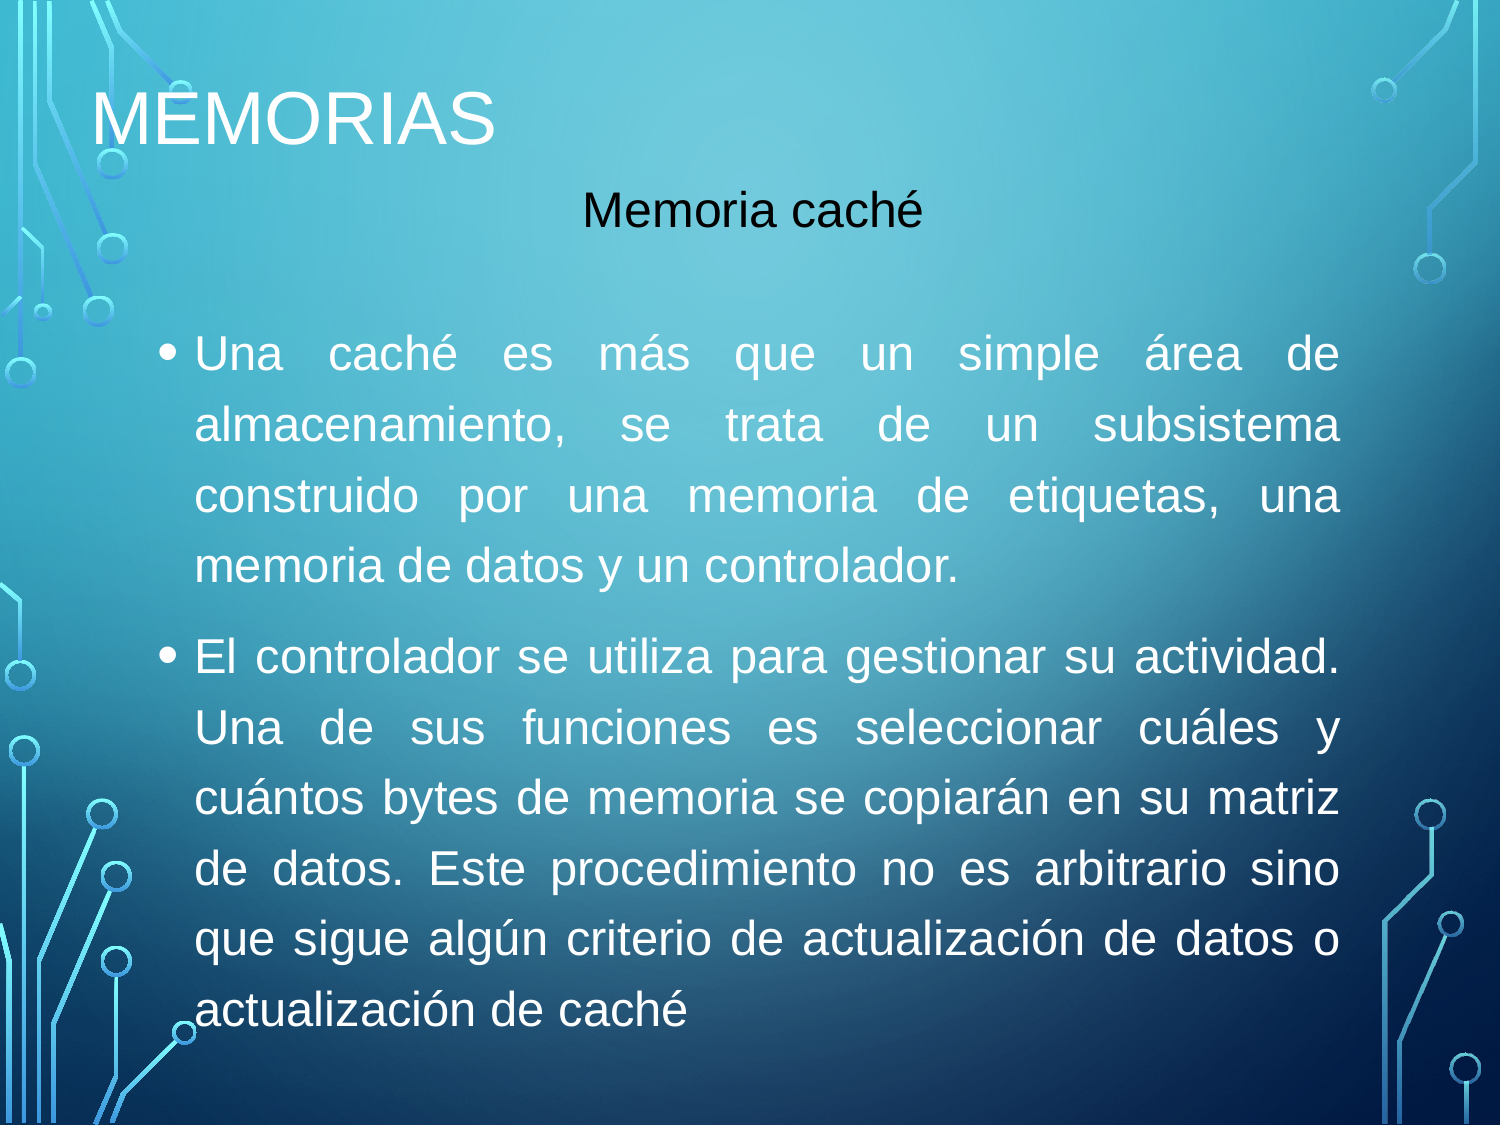

# Memorias
Memoria caché
Una caché es más que un simple área de almacenamiento, se trata de un subsistema construido por una memoria de etiquetas, una memoria de datos y un controlador.
El controlador se utiliza para gestionar su actividad. Una de sus funciones es seleccionar cuáles y cuántos bytes de memoria se copiarán en su matriz de datos. Este procedimiento no es arbitrario sino que sigue algún criterio de actualización de datos o actualización de caché